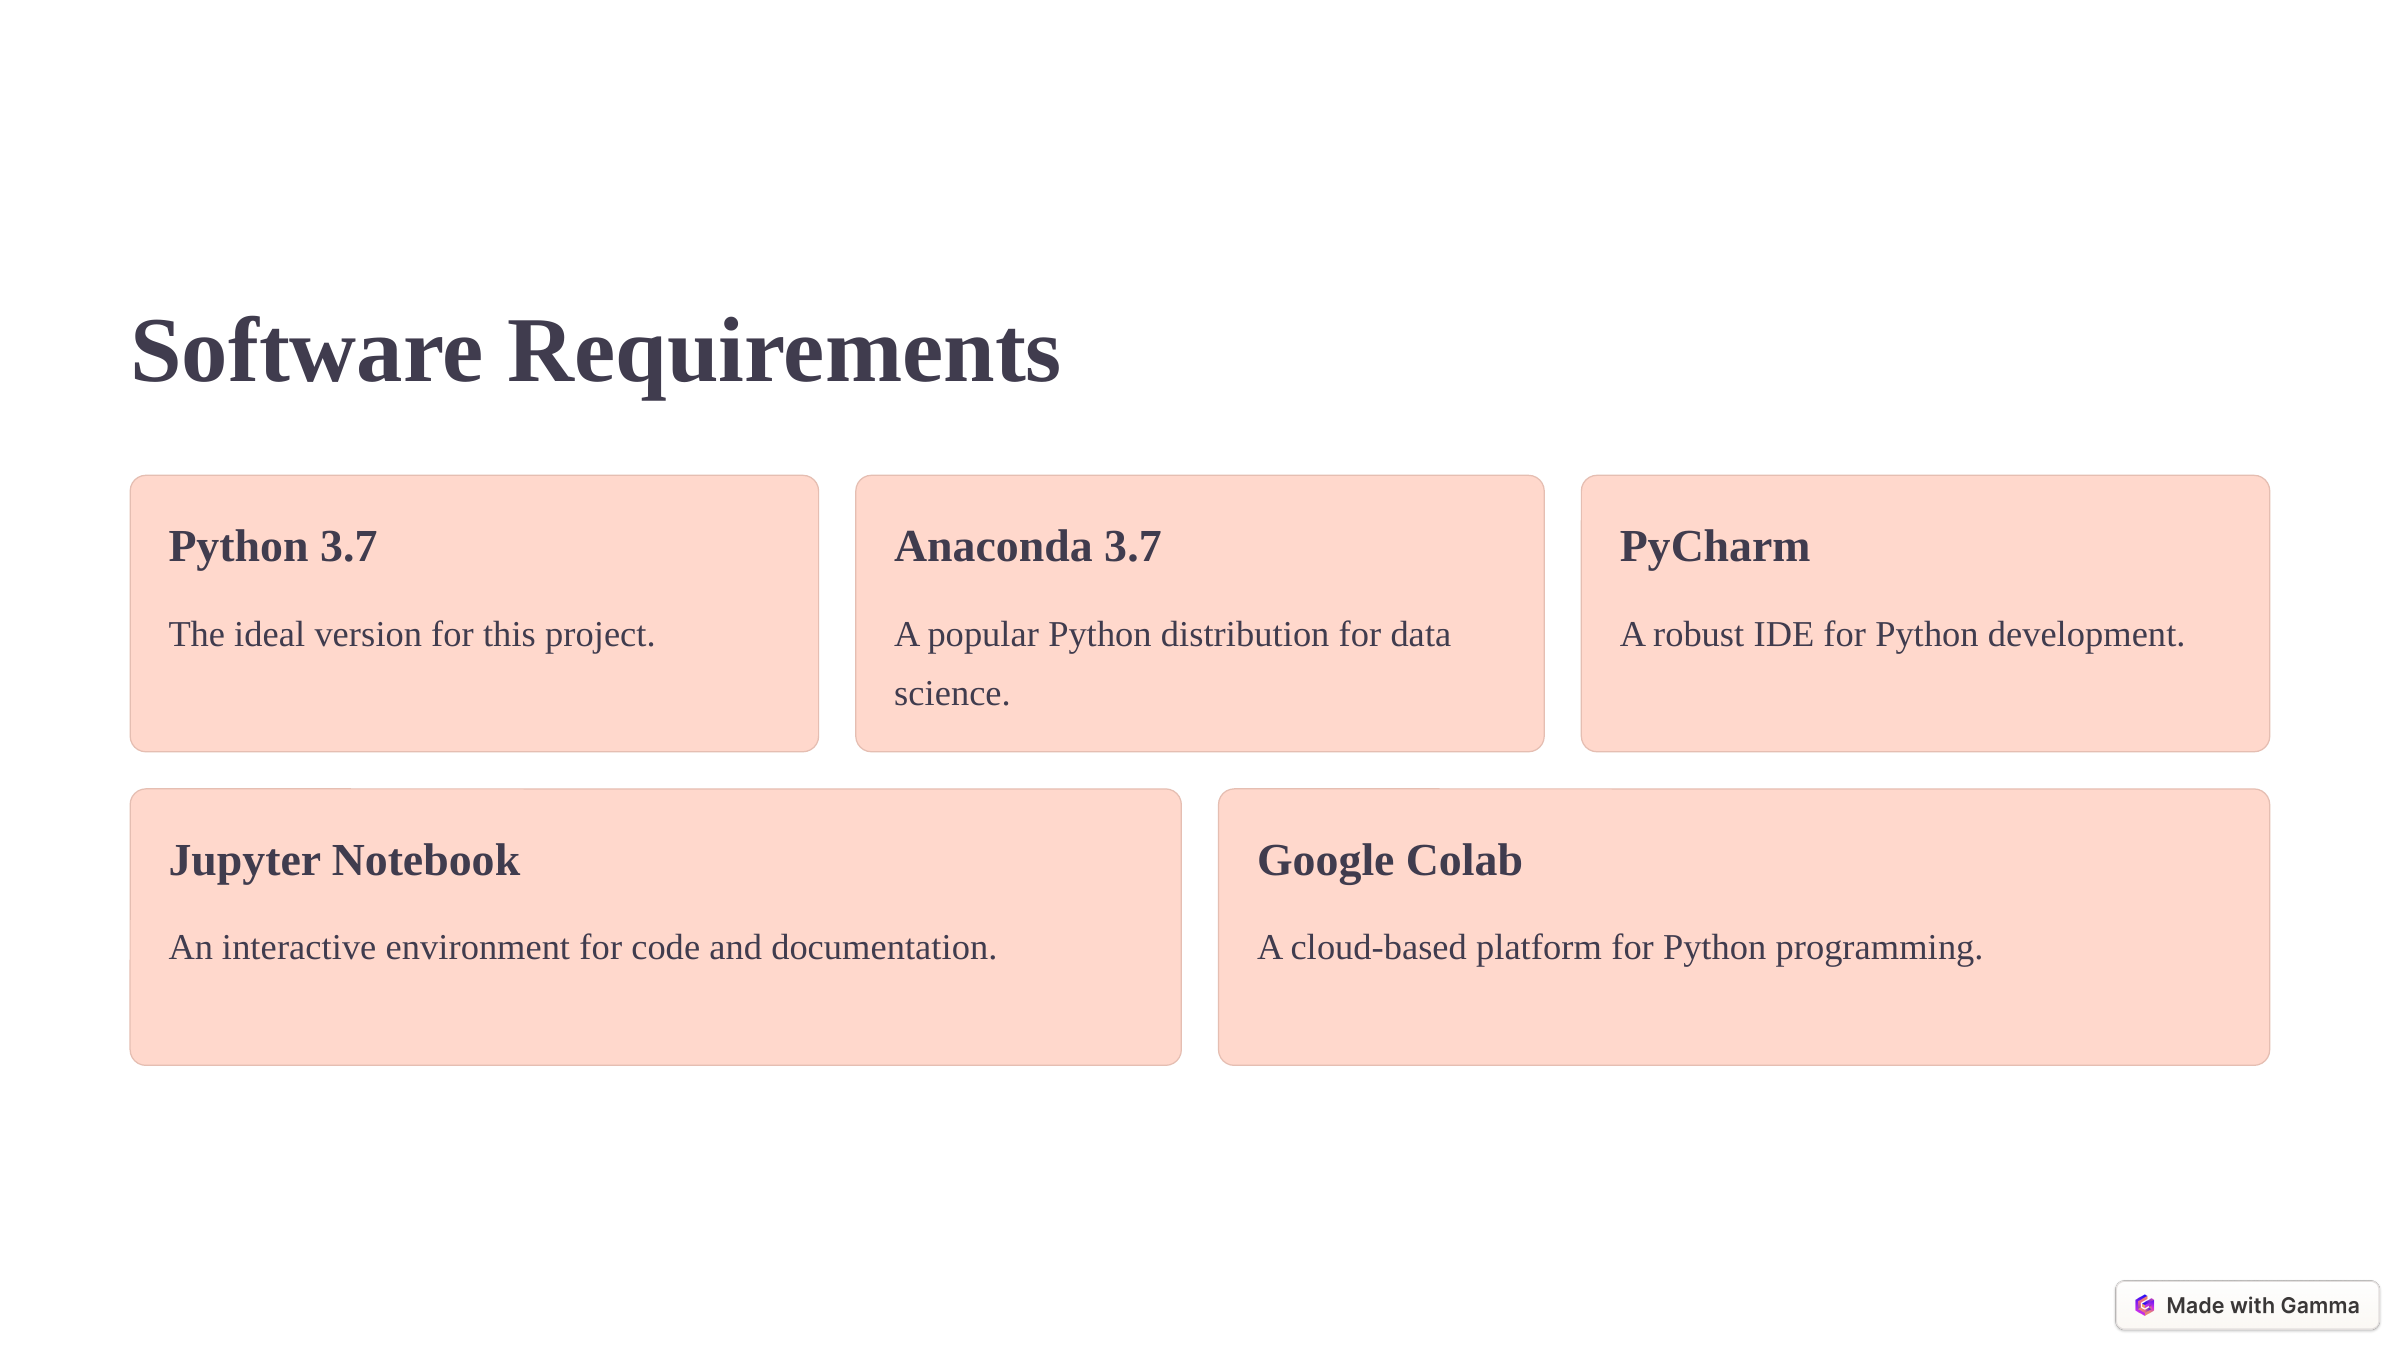

Software Requirements

Python 3.7
Anaconda 3.7
PyCharm
The ideal version for this project.
A popular Python distribution for data science.
A robust IDE for Python development.

Jupyter Notebook
Google Colab
An interactive environment for code and documentation.
A cloud-based platform for Python programming.